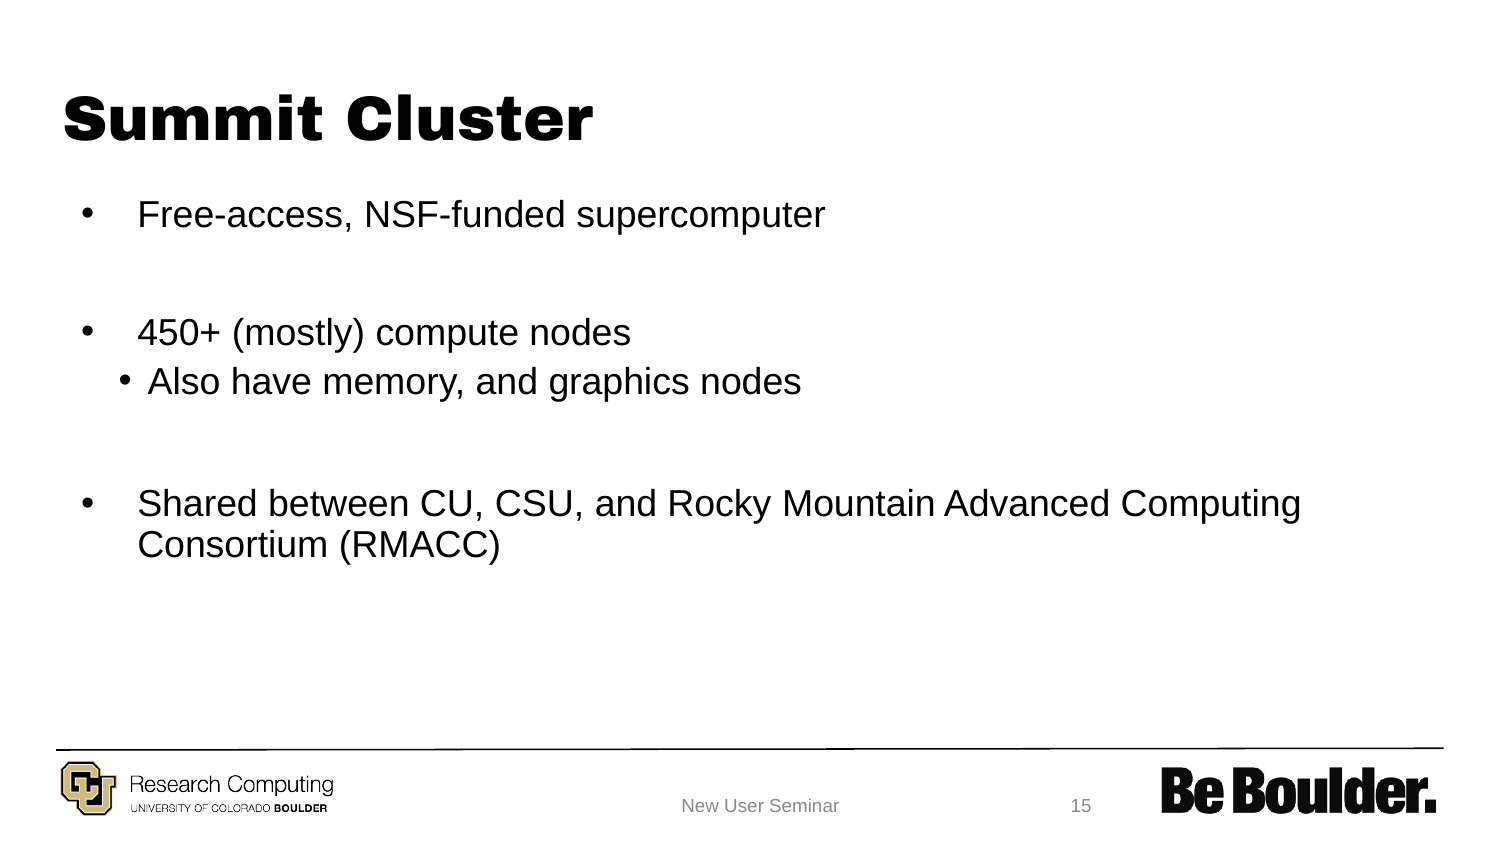

# Summit Cluster
Free-access, NSF-funded supercomputer

450+ (mostly) compute nodes
Also have memory, and graphics nodes

Shared between CU, CSU, and Rocky Mountain Advanced Computing Consortium (RMACC)
New User Seminar
15